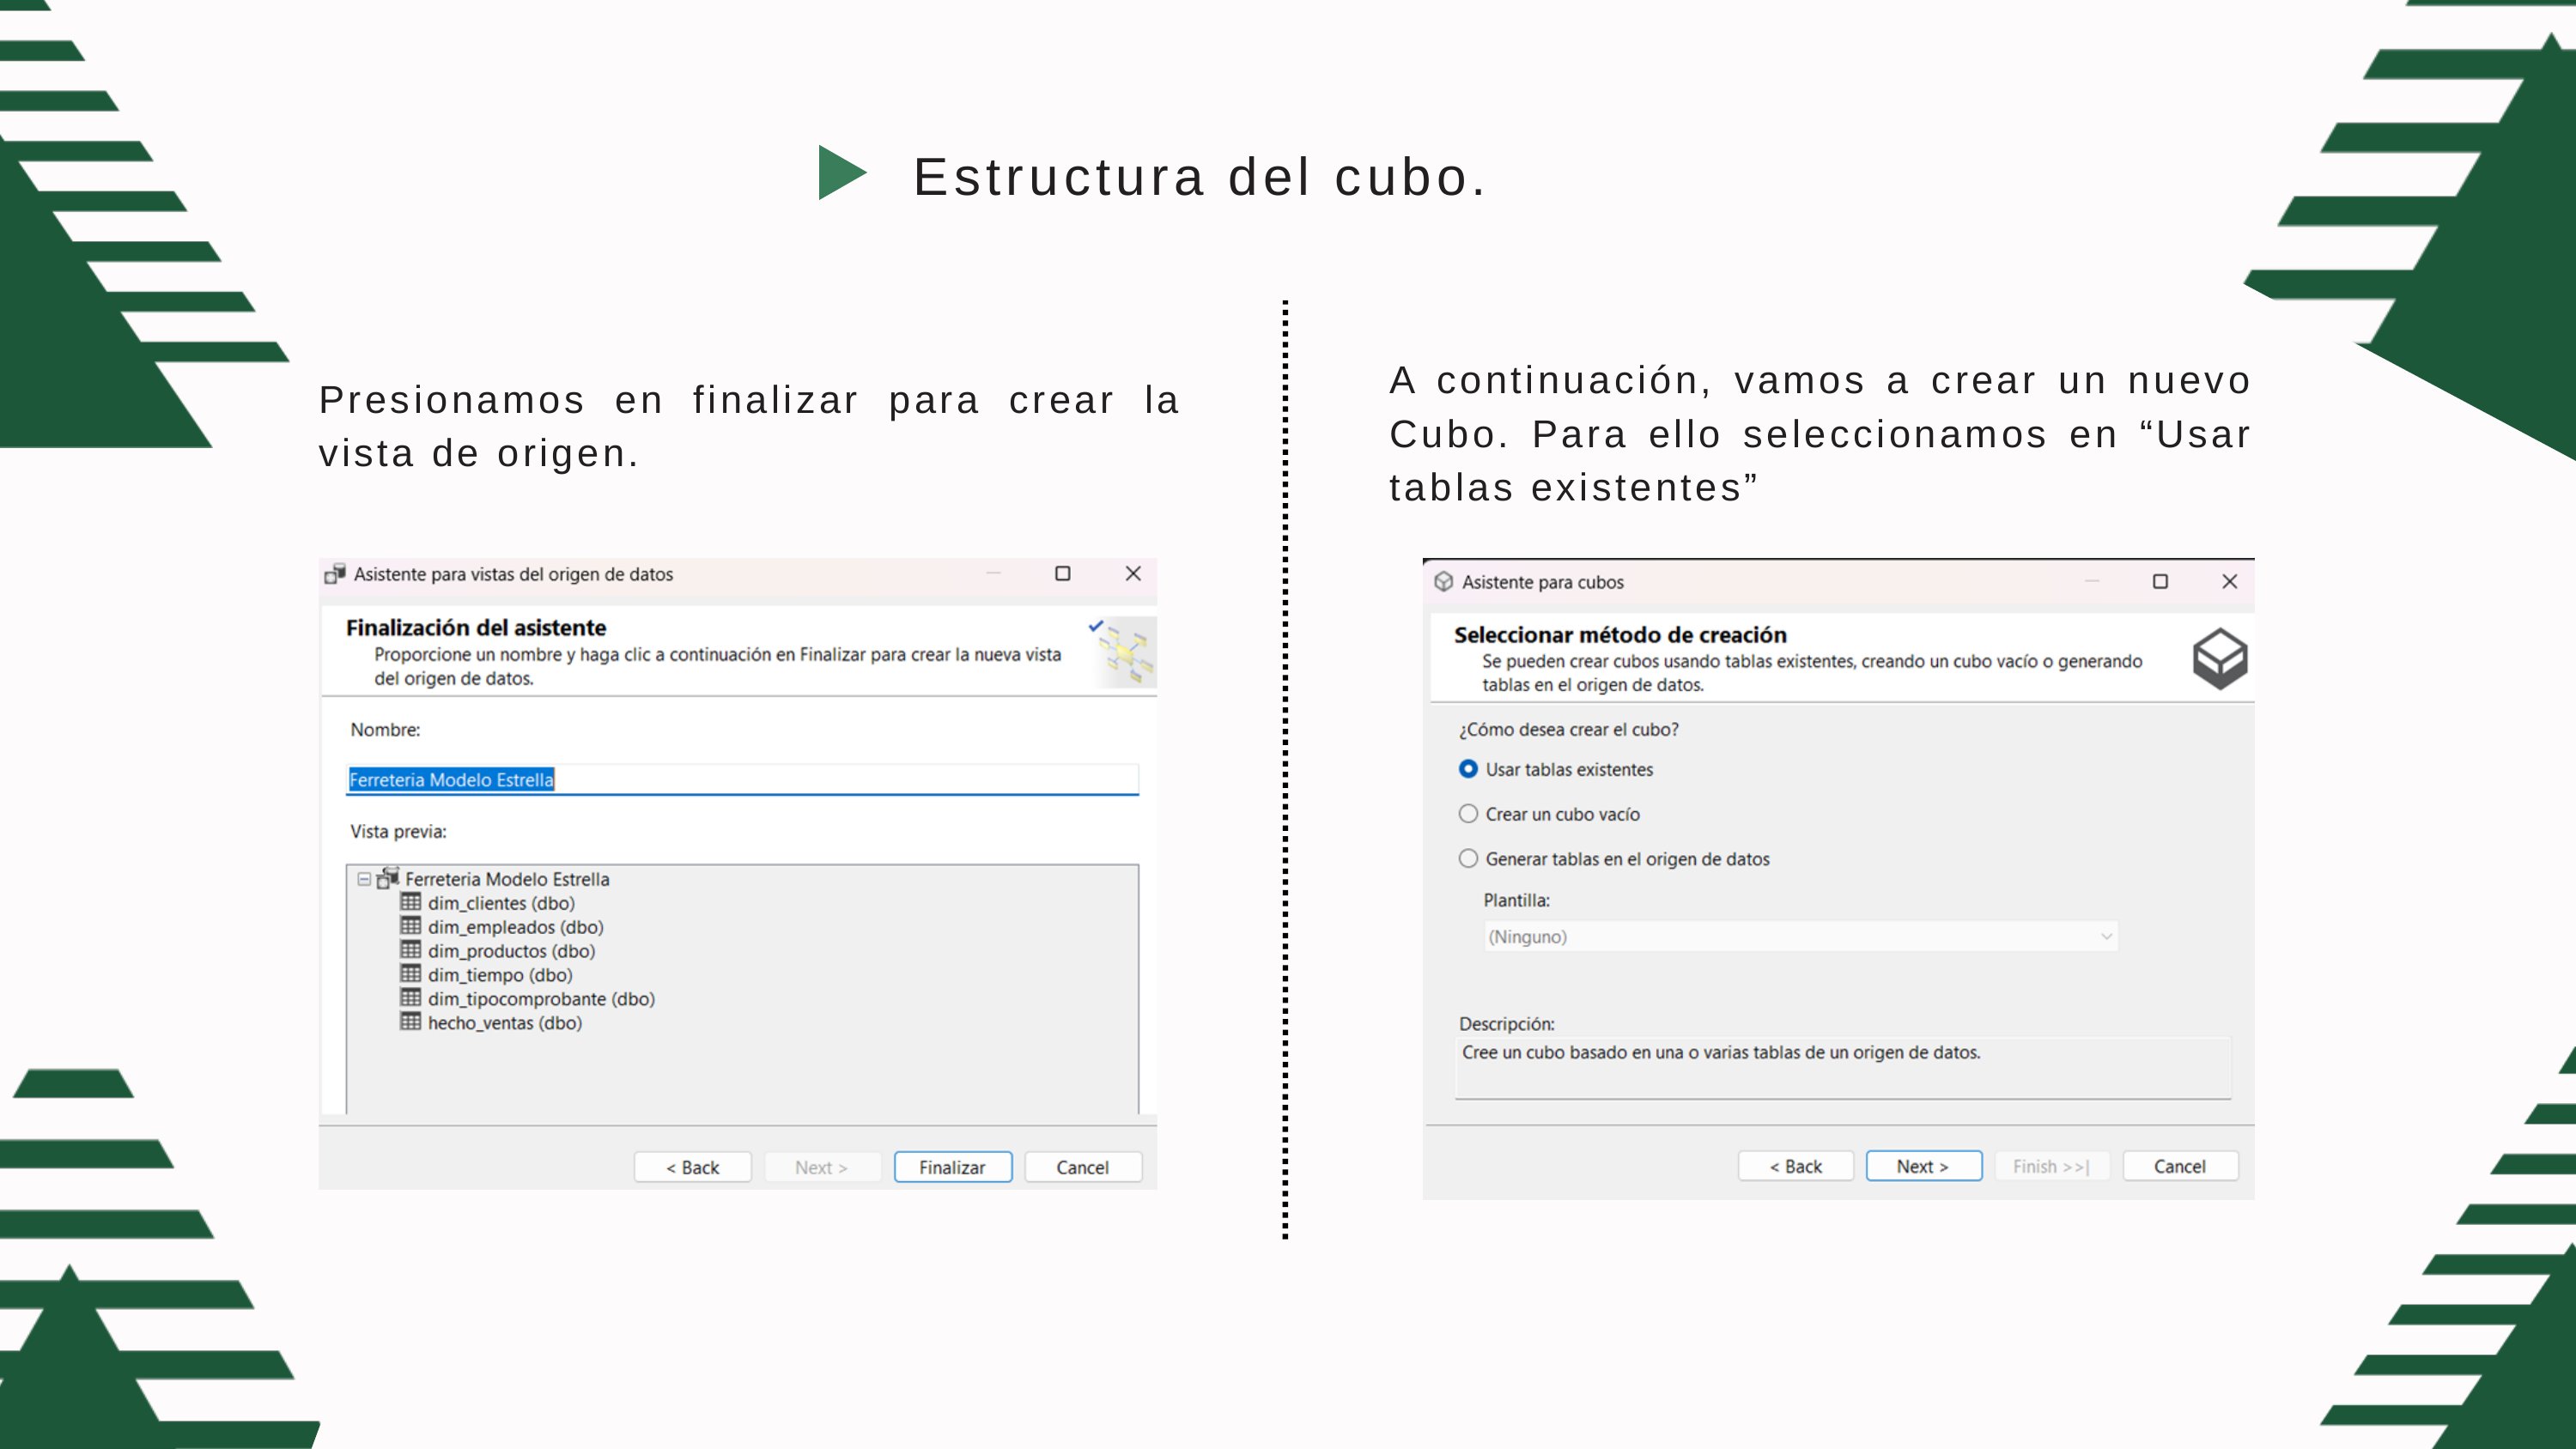

Estructura del cubo.

A continuación, vamos a crear un nuevo Cubo. Para ello seleccionamos en “Usar tablas existentes”
Presionamos en finalizar para crear la vista de origen.